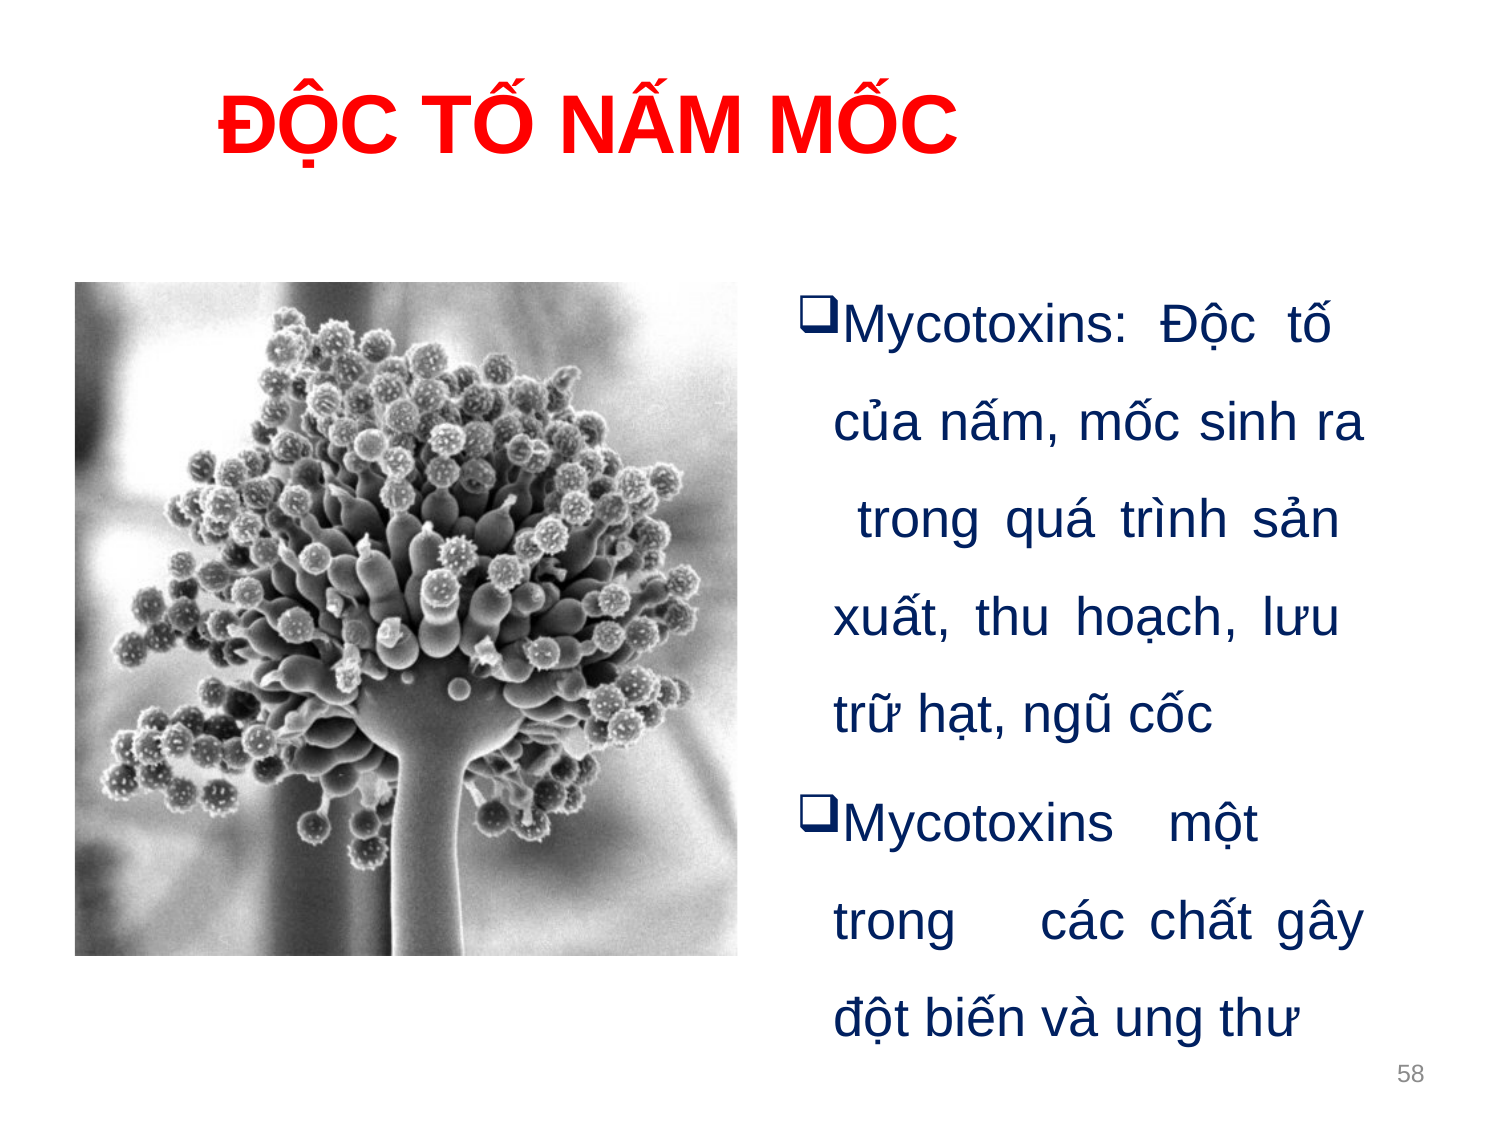

# ĐỘC TỐ NẤM MỐC
Mycotoxins: Độc tố  của nấm, mốc sinh ra  trong quá trình sản  xuất, thu hoạch, lưu  trữ hạt, ngũ cốc

Mycotoxins một   trong	các chất gây đột biến và ung thư
58